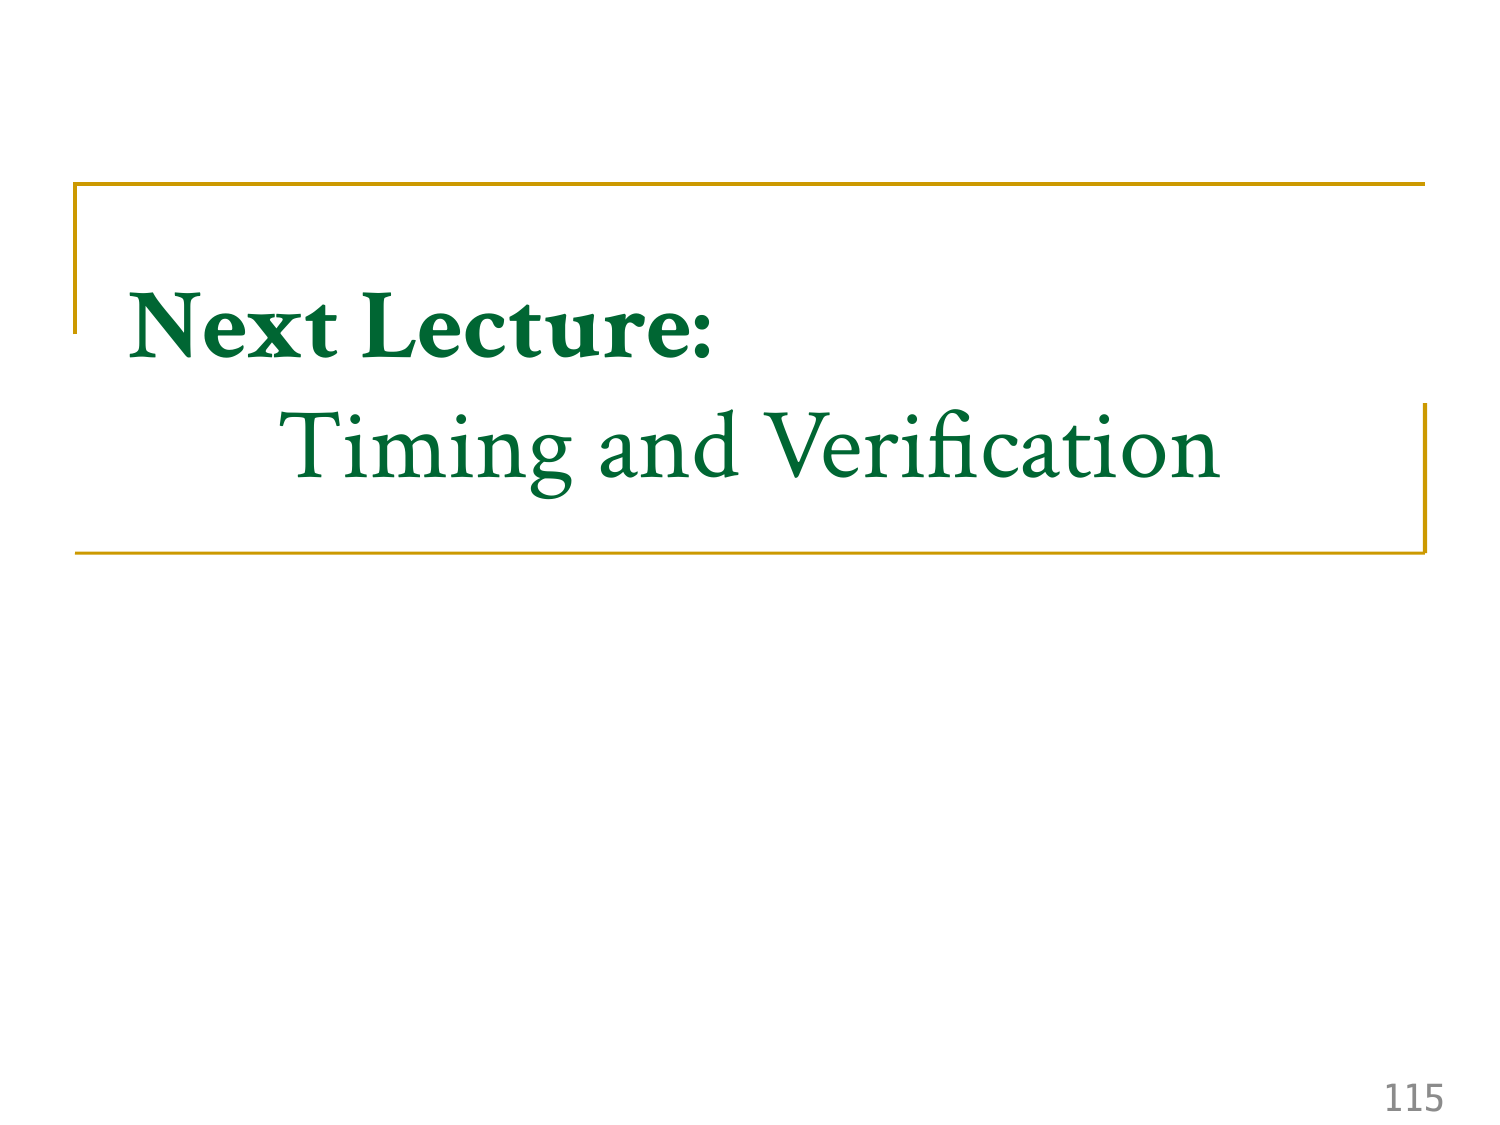

# Next Lecture: Timing and Verification

115